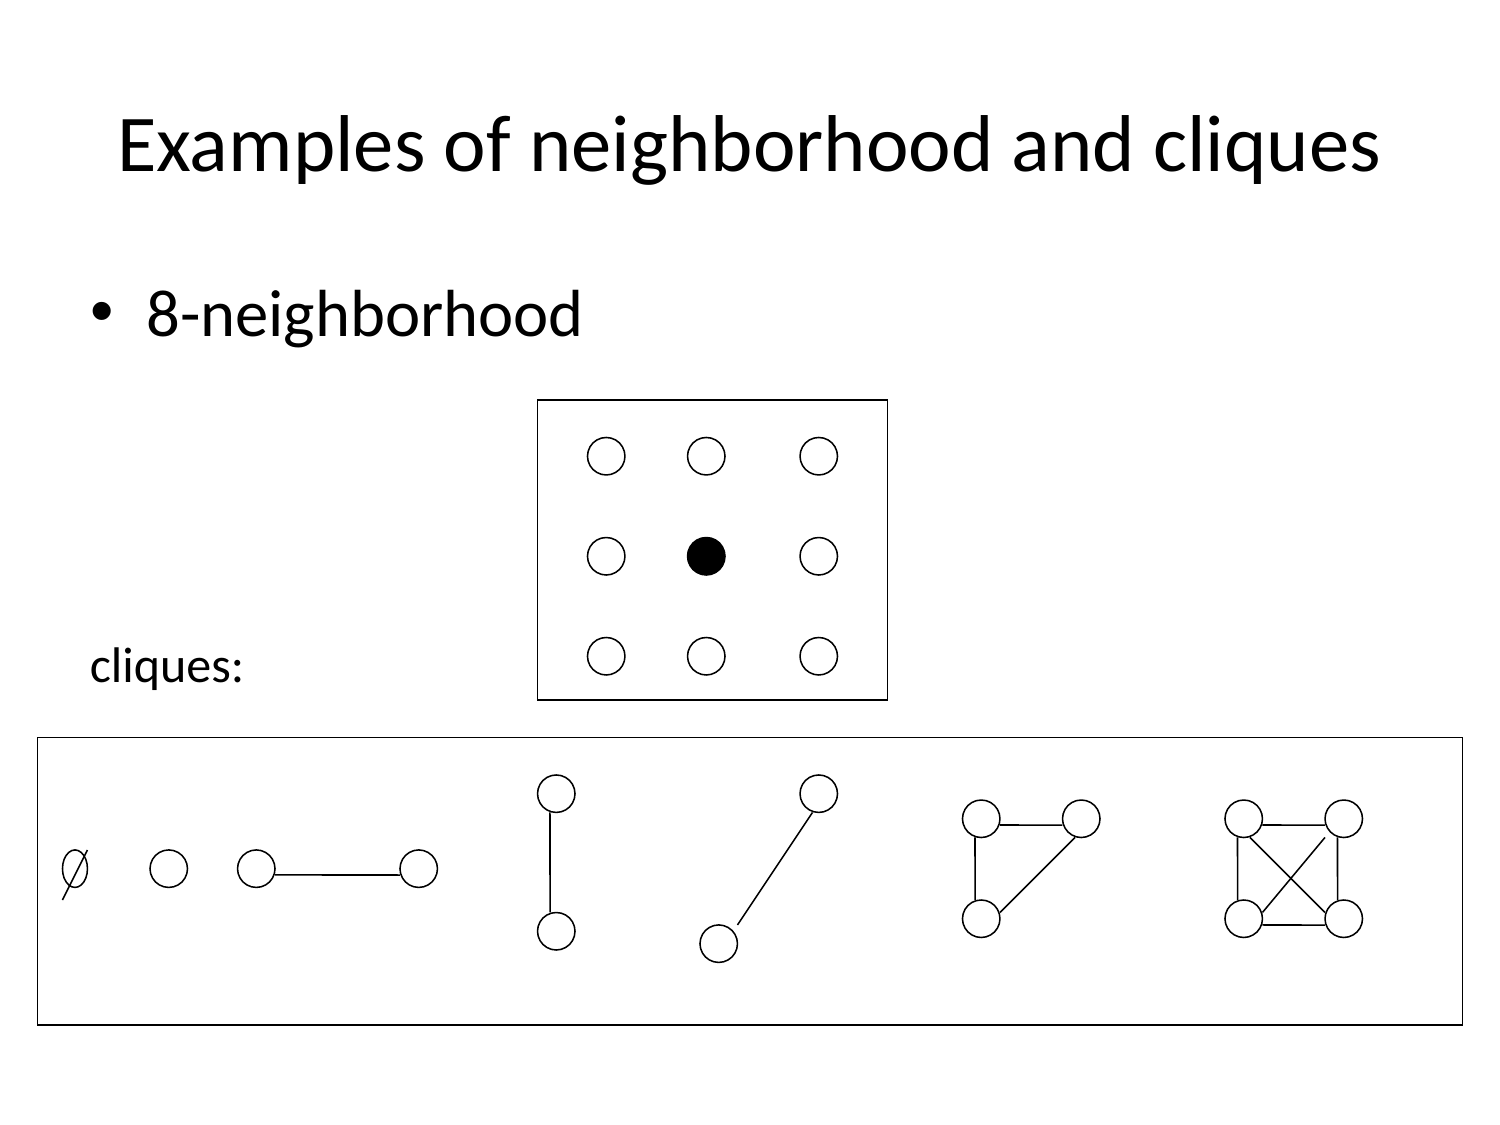

# Examples of neighborhood and cliques
8-neighborhood

cliques: